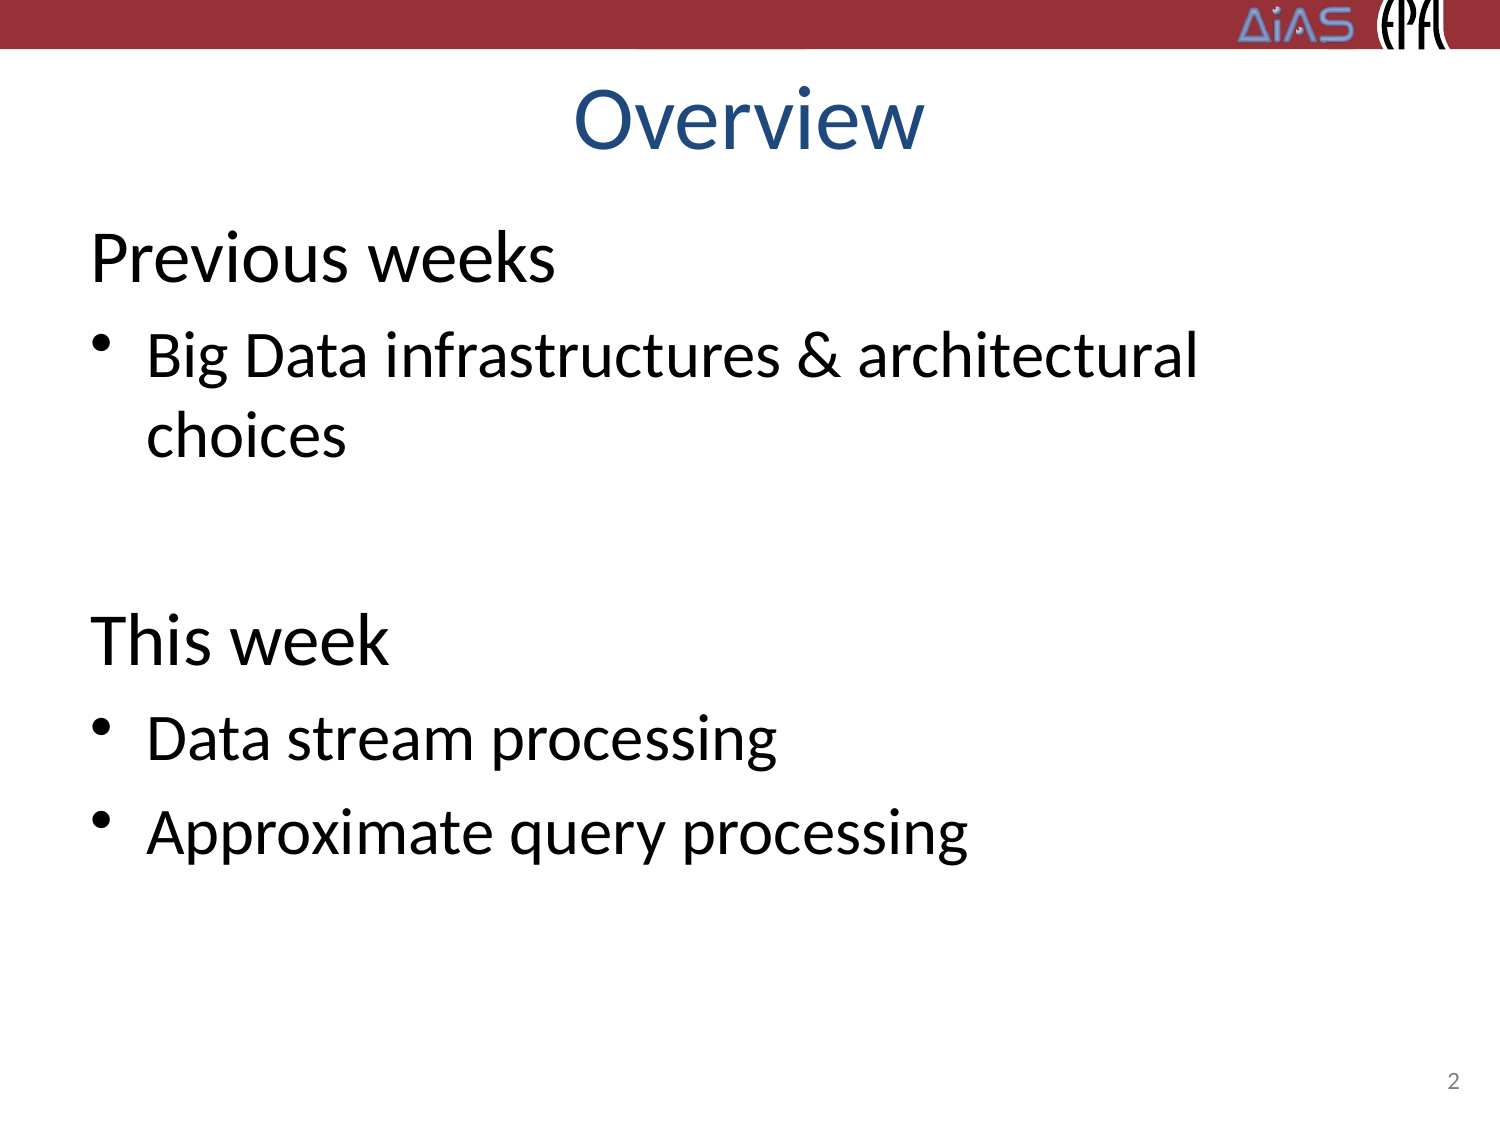

# Overview
Previous weeks
Big Data infrastructures & architectural choices

This week
Data stream processing
Approximate query processing
2